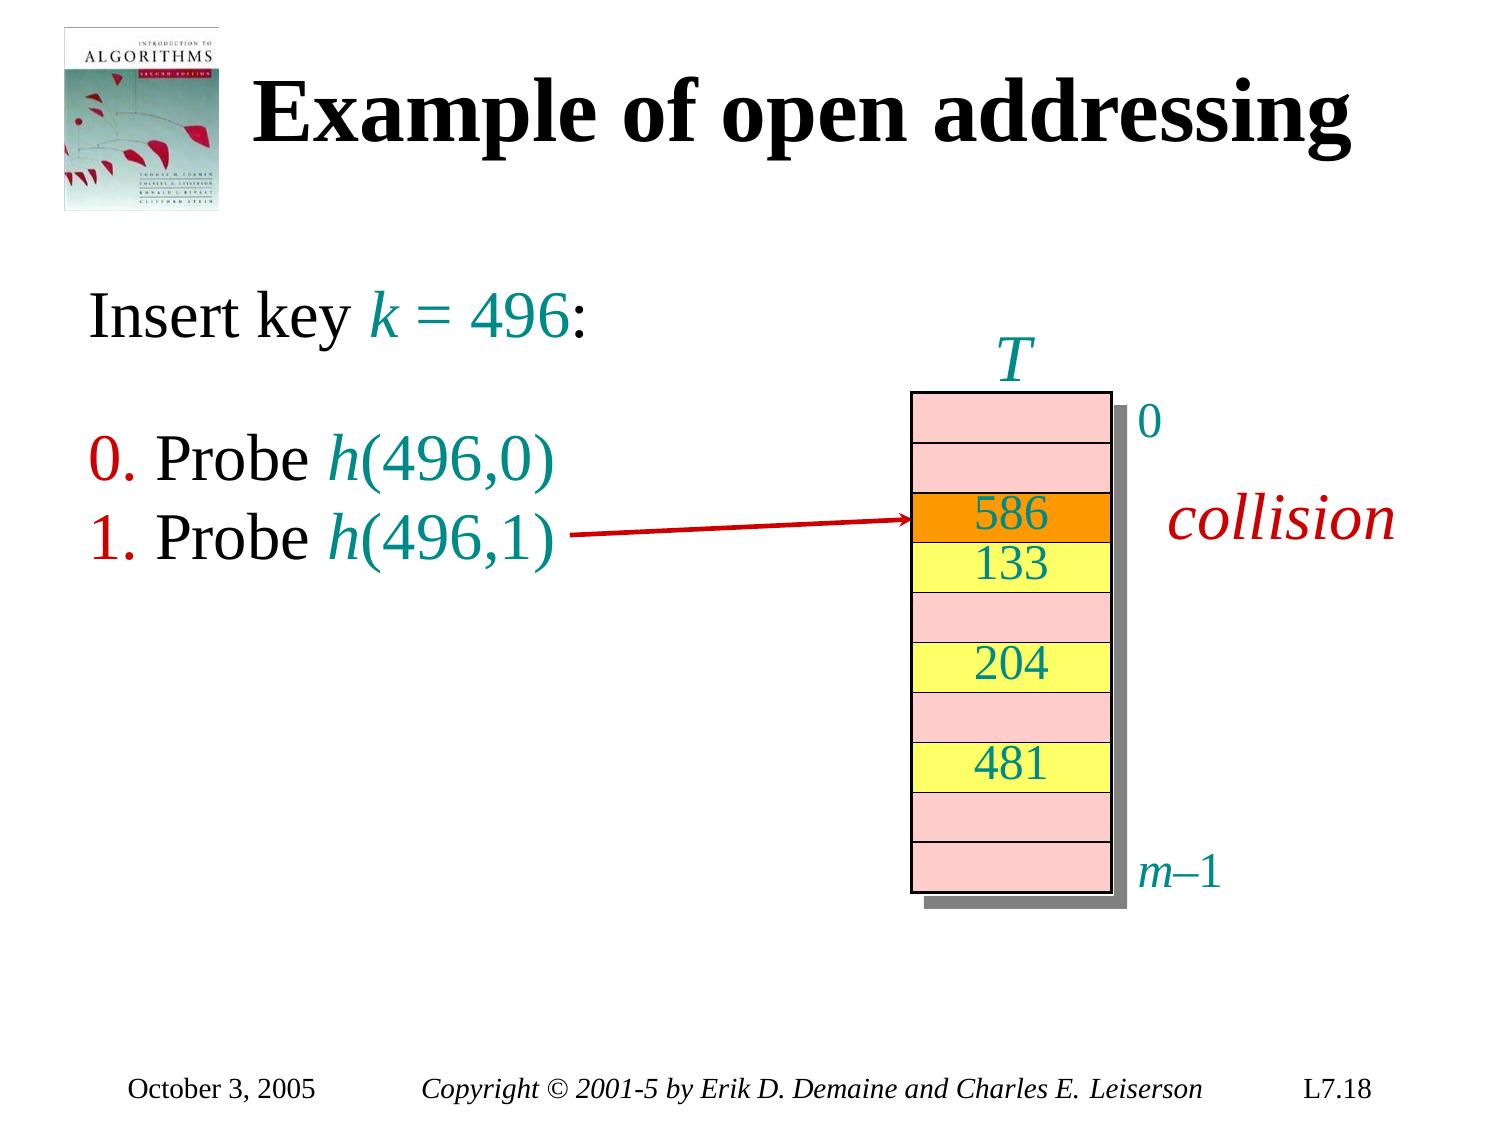

# Example of open addressing
Insert key k = 496:
T
0
|  |
| --- |
|  |
| 586 |
| 133 |
|  |
| 204 |
|  |
| 481 |
|  |
|  |

0. Probe h(496,0)
1. Probe h(496,1)
collision
586

m–1
October 3, 2005
Copyright © 2001-5 by Erik D. Demaine and Charles E. Leiserson
L7.18